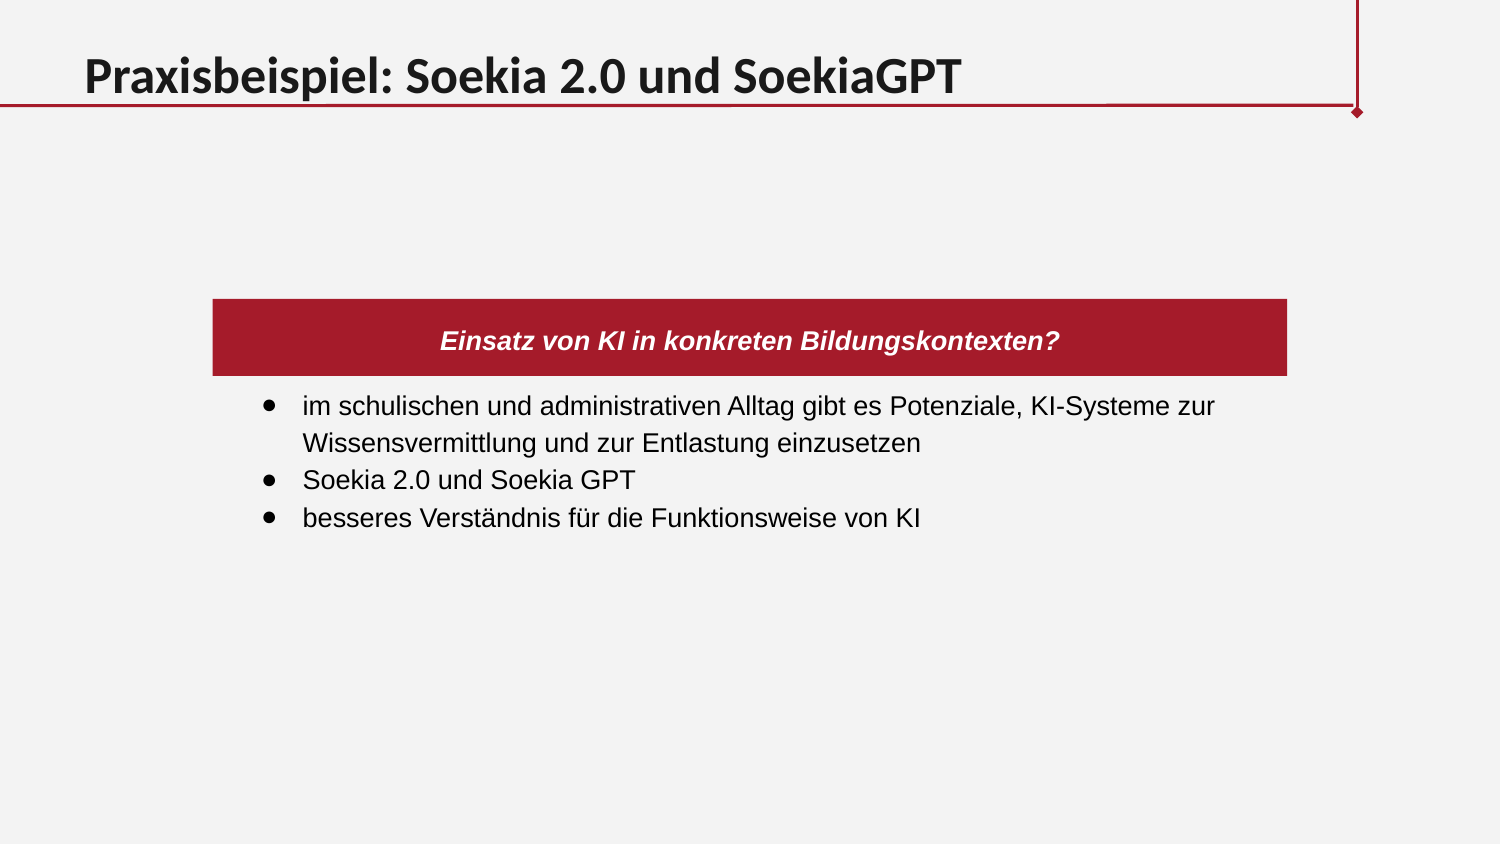

Praxisbeispiel: Soekia 2.0 und SoekiaGPT

Einsatz von KI in konkreten Bildungskontexten?
im schulischen und administrativen Alltag gibt es Potenziale, KI-Systeme zur Wissensvermittlung und zur Entlastung einzusetzen
Soekia 2.0 und Soekia GPT
besseres Verständnis für die Funktionsweise von KI